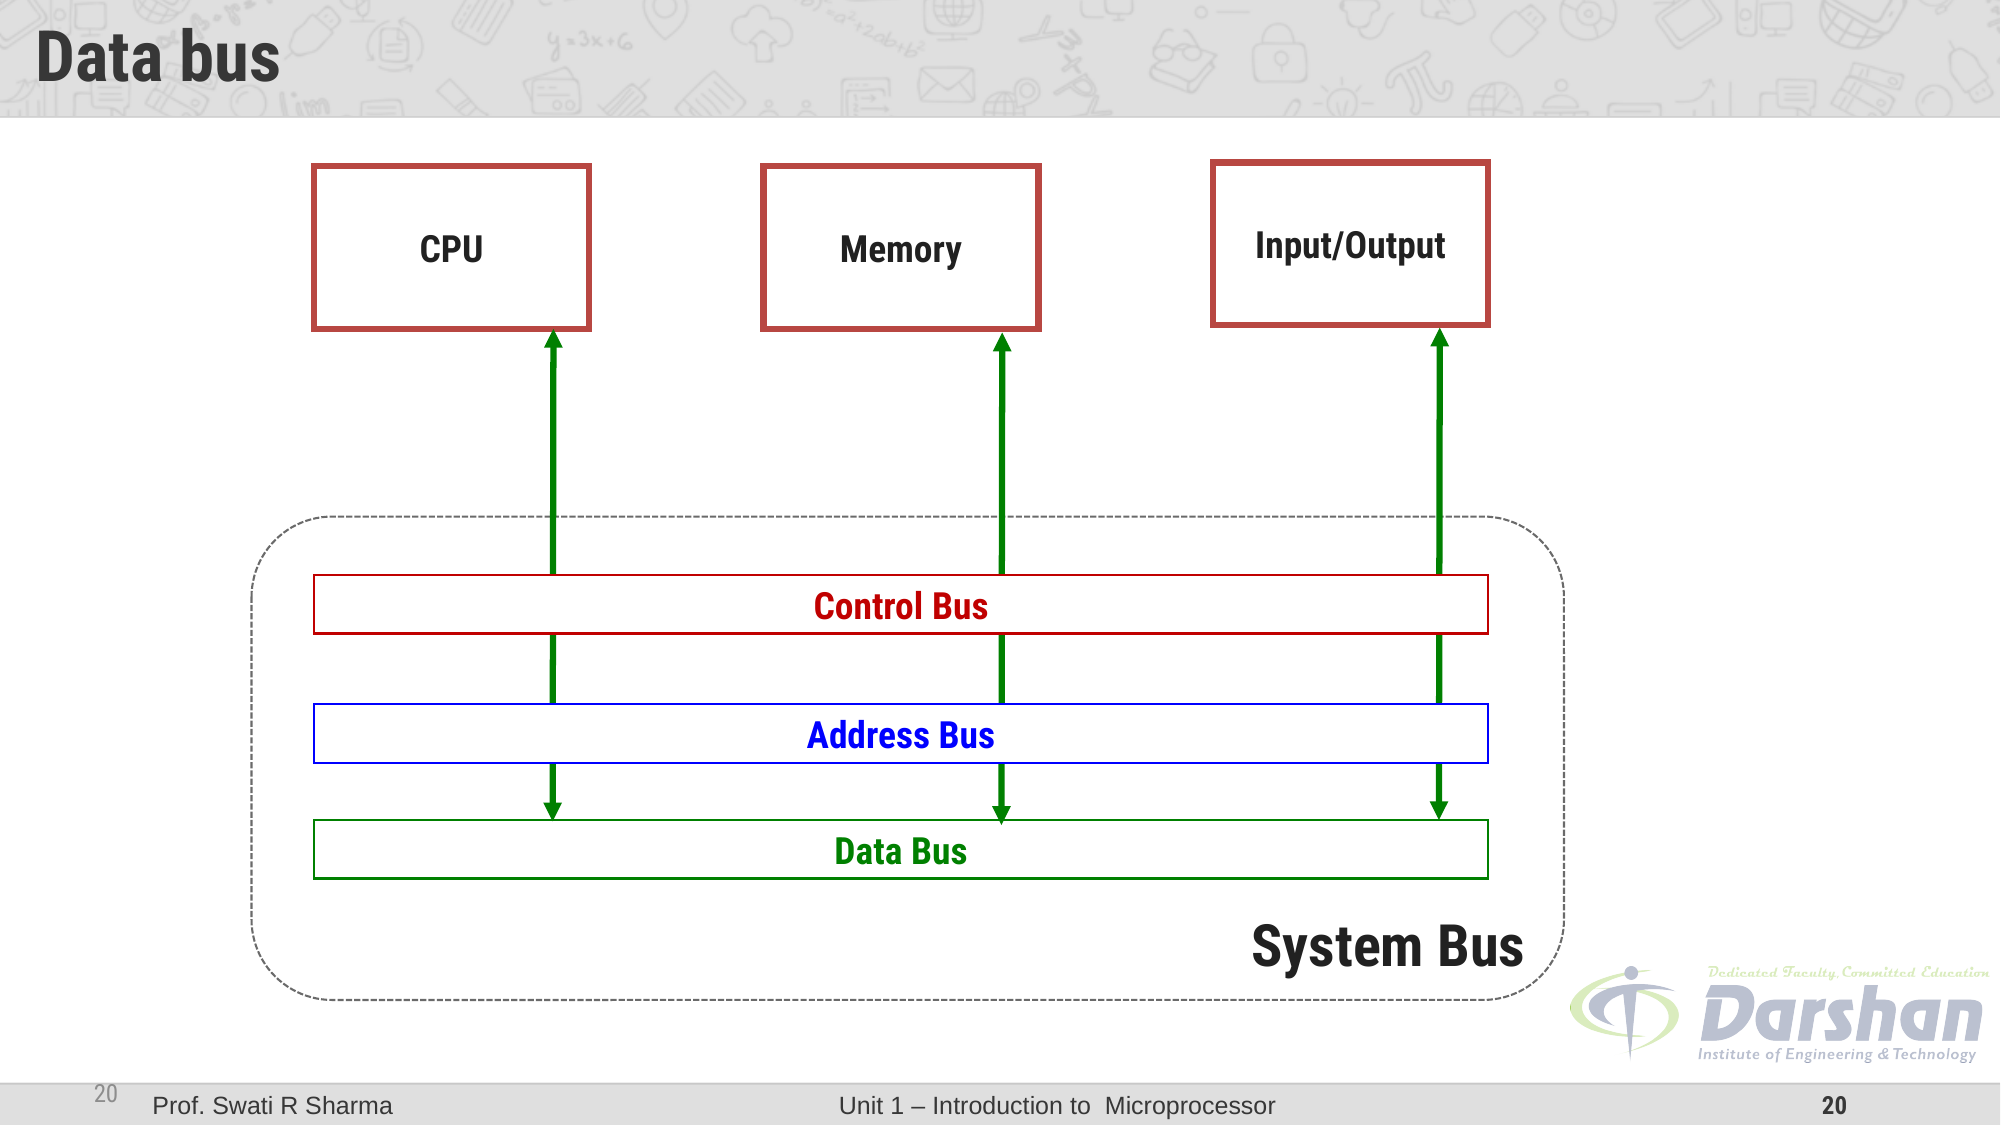

# Data bus
Input/Output
CPU
Memory

System Bus
Control Bus
Address Bus
Data Bus
20